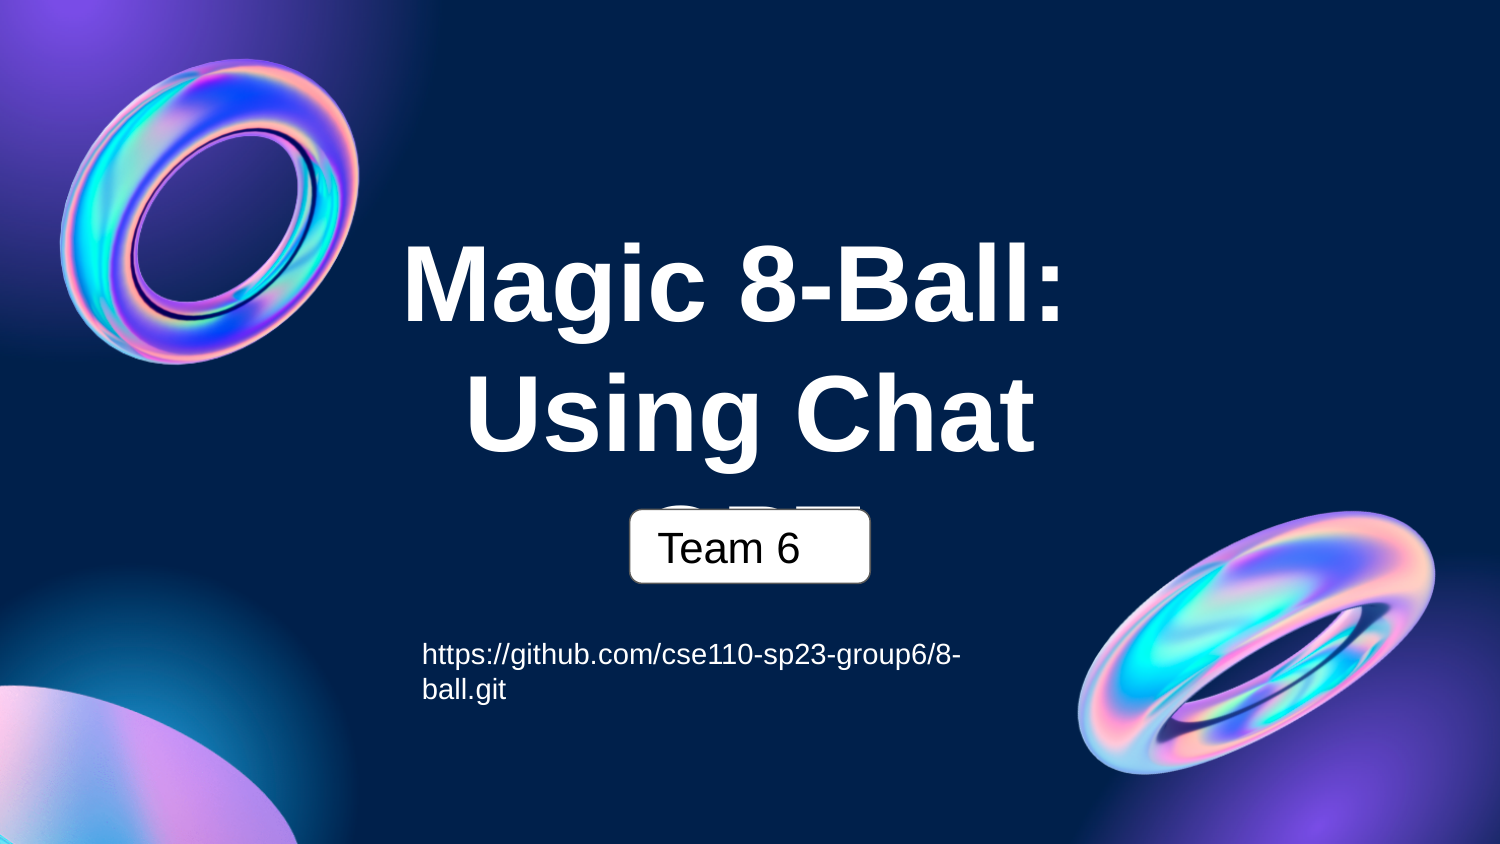

Magic 8-Ball:
Using Chat GPT
Team 6

https://github.com/cse110-sp23-group6/8-ball.git